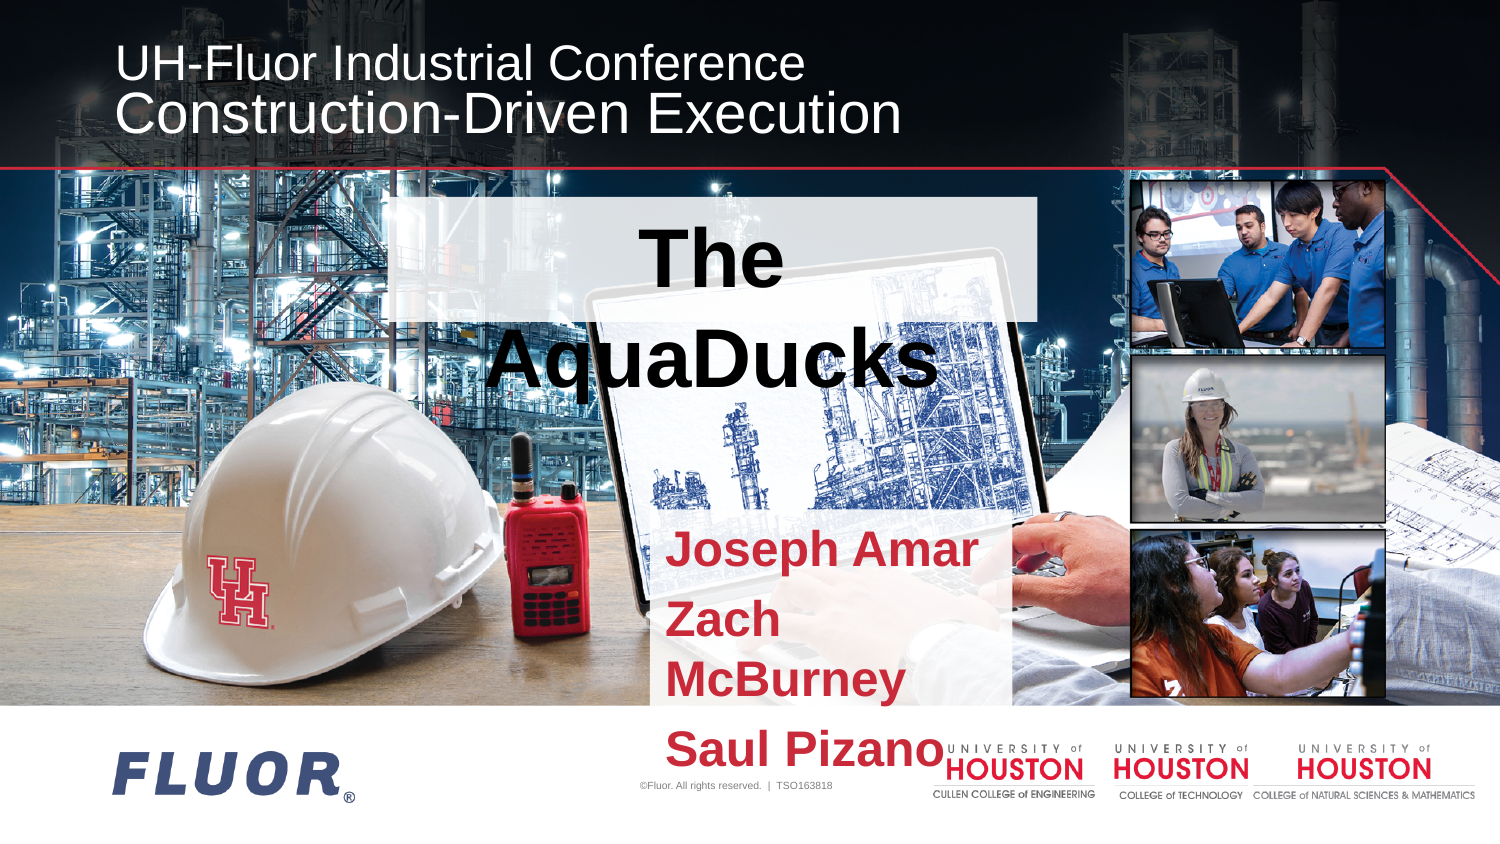

# UH-Fluor Industrial Conference Construction-Driven Execution
The AquaDucks
Joseph Amar
Zach McBurney
Saul Pizano